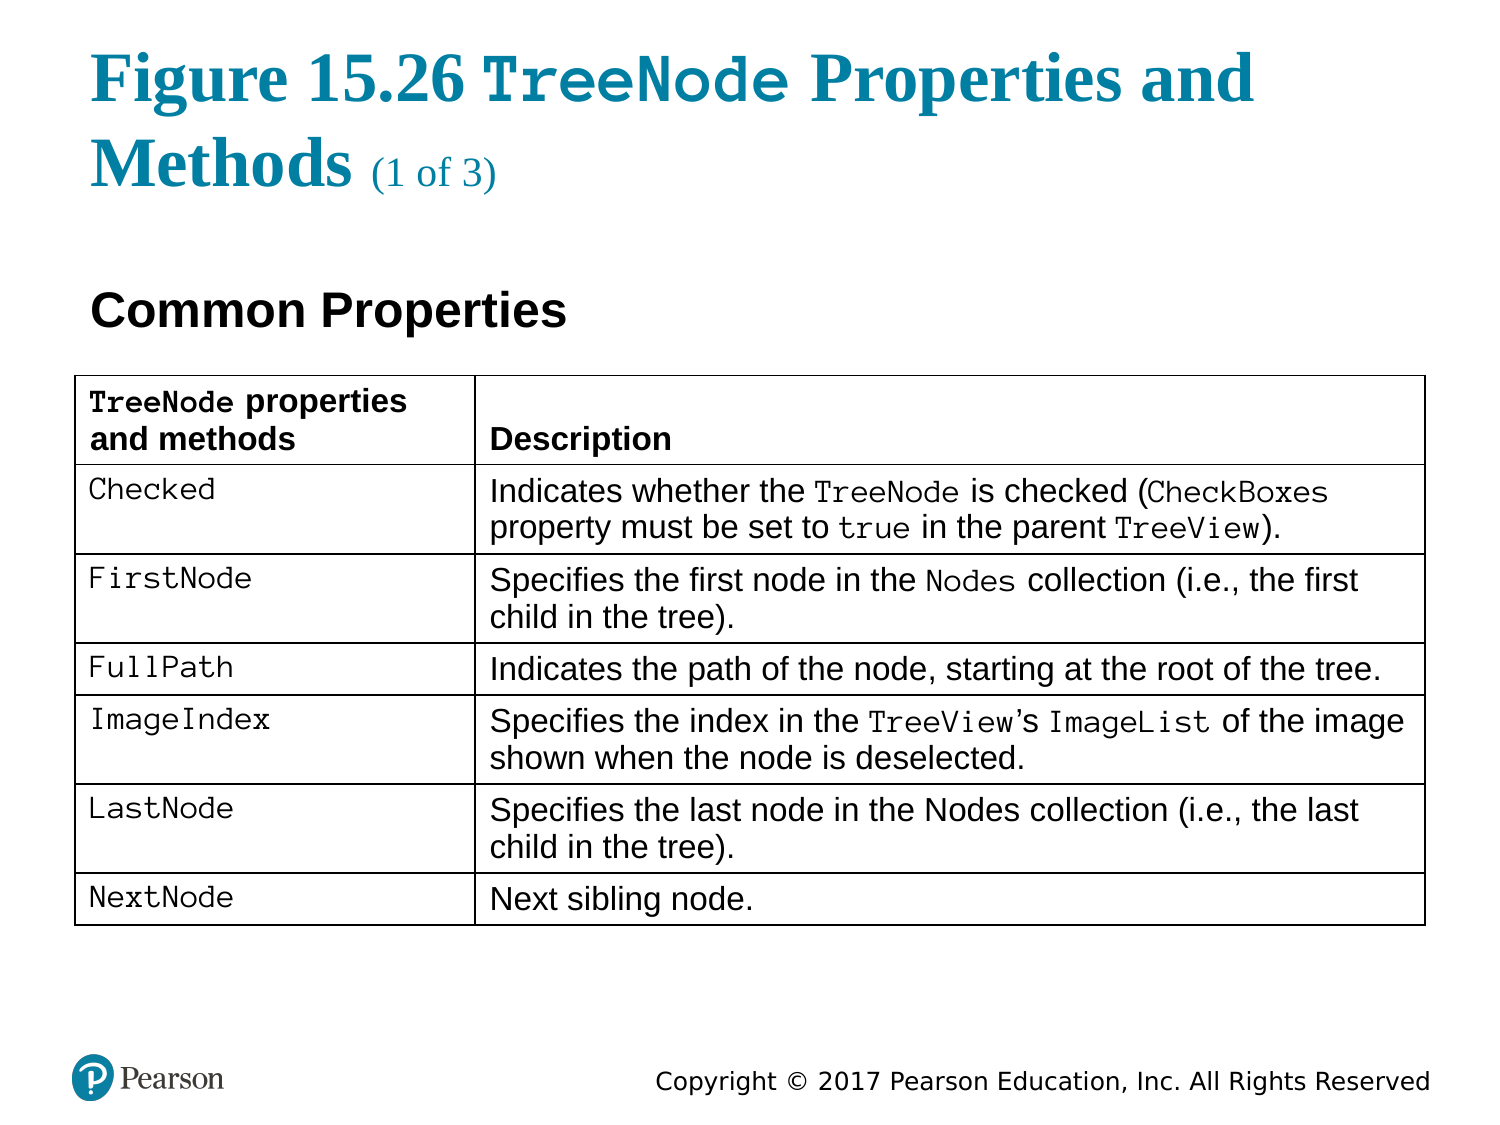

# Figure 15.26 TreeNode Properties and Methods (1 of 3)
Common Properties
| TreeNode properties and methods | Description |
| --- | --- |
| Checked | Indicates whether the TreeNode is checked (CheckBoxes property must be set to true in the parent TreeView). |
| FirstNode | Specifies the first node in the Nodes collection (i.e., the first child in the tree). |
| FullPath | Indicates the path of the node, starting at the root of the tree. |
| ImageIndex | Specifies the index in the TreeView’s ImageList of the image shown when the node is deselected. |
| LastNode | Specifies the last node in the Nodes collection (i.e., the last child in the tree). |
| NextNode | Next sibling node. |